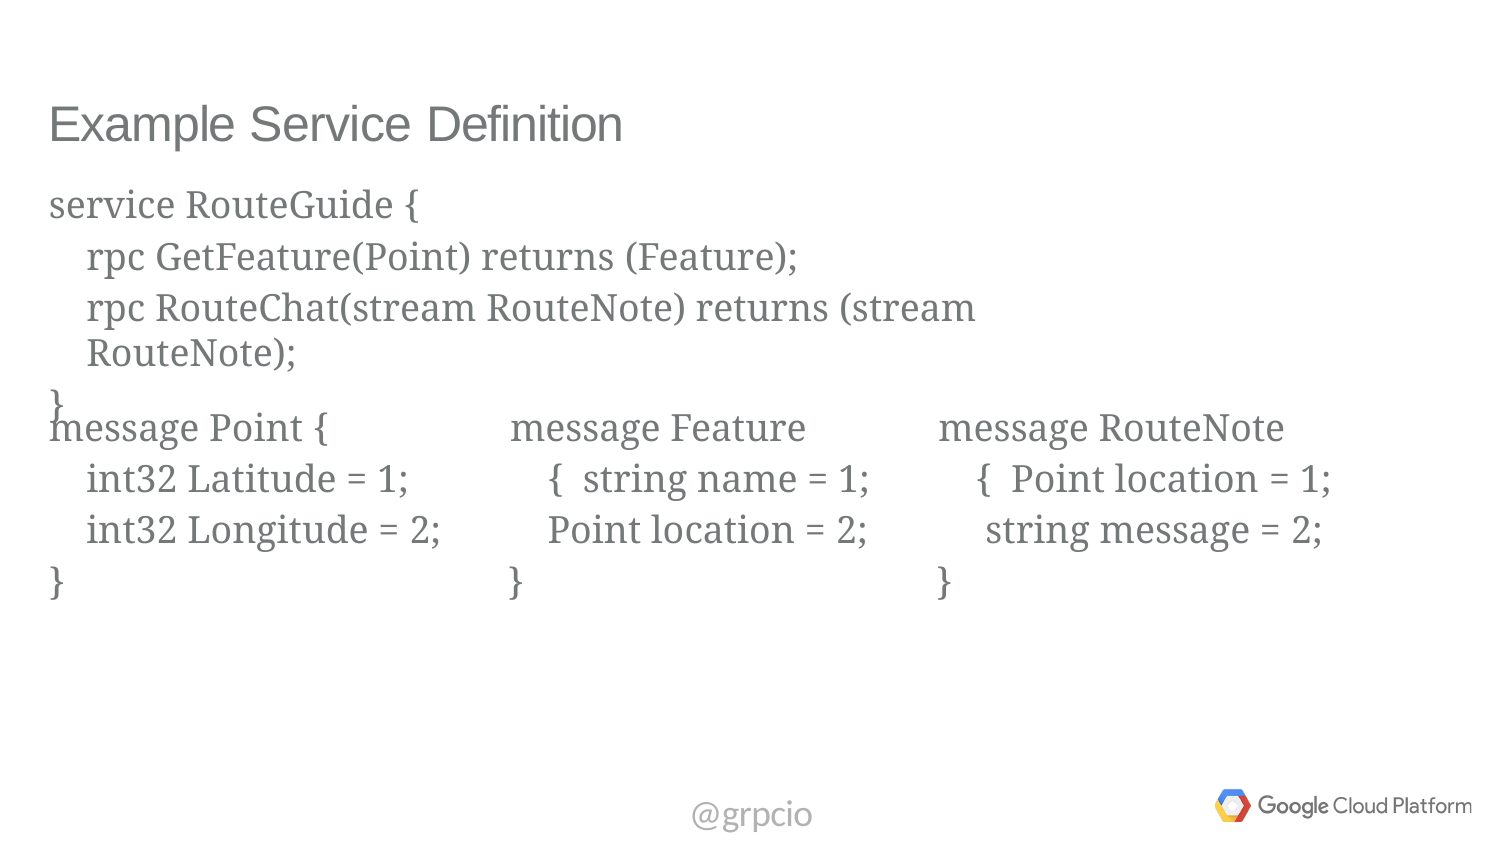

# Example Service Definition
service RouteGuide {
rpc GetFeature(Point) returns (Feature);
rpc RouteChat(stream RouteNote) returns (stream RouteNote);
}
message Point {
int32 Latitude = 1;  int32 Longitude = 2;
}
message Feature {  string name = 1;  Point location = 2;
}
message RouteNote {  Point location = 1;  string message = 2;
}
@grpcio